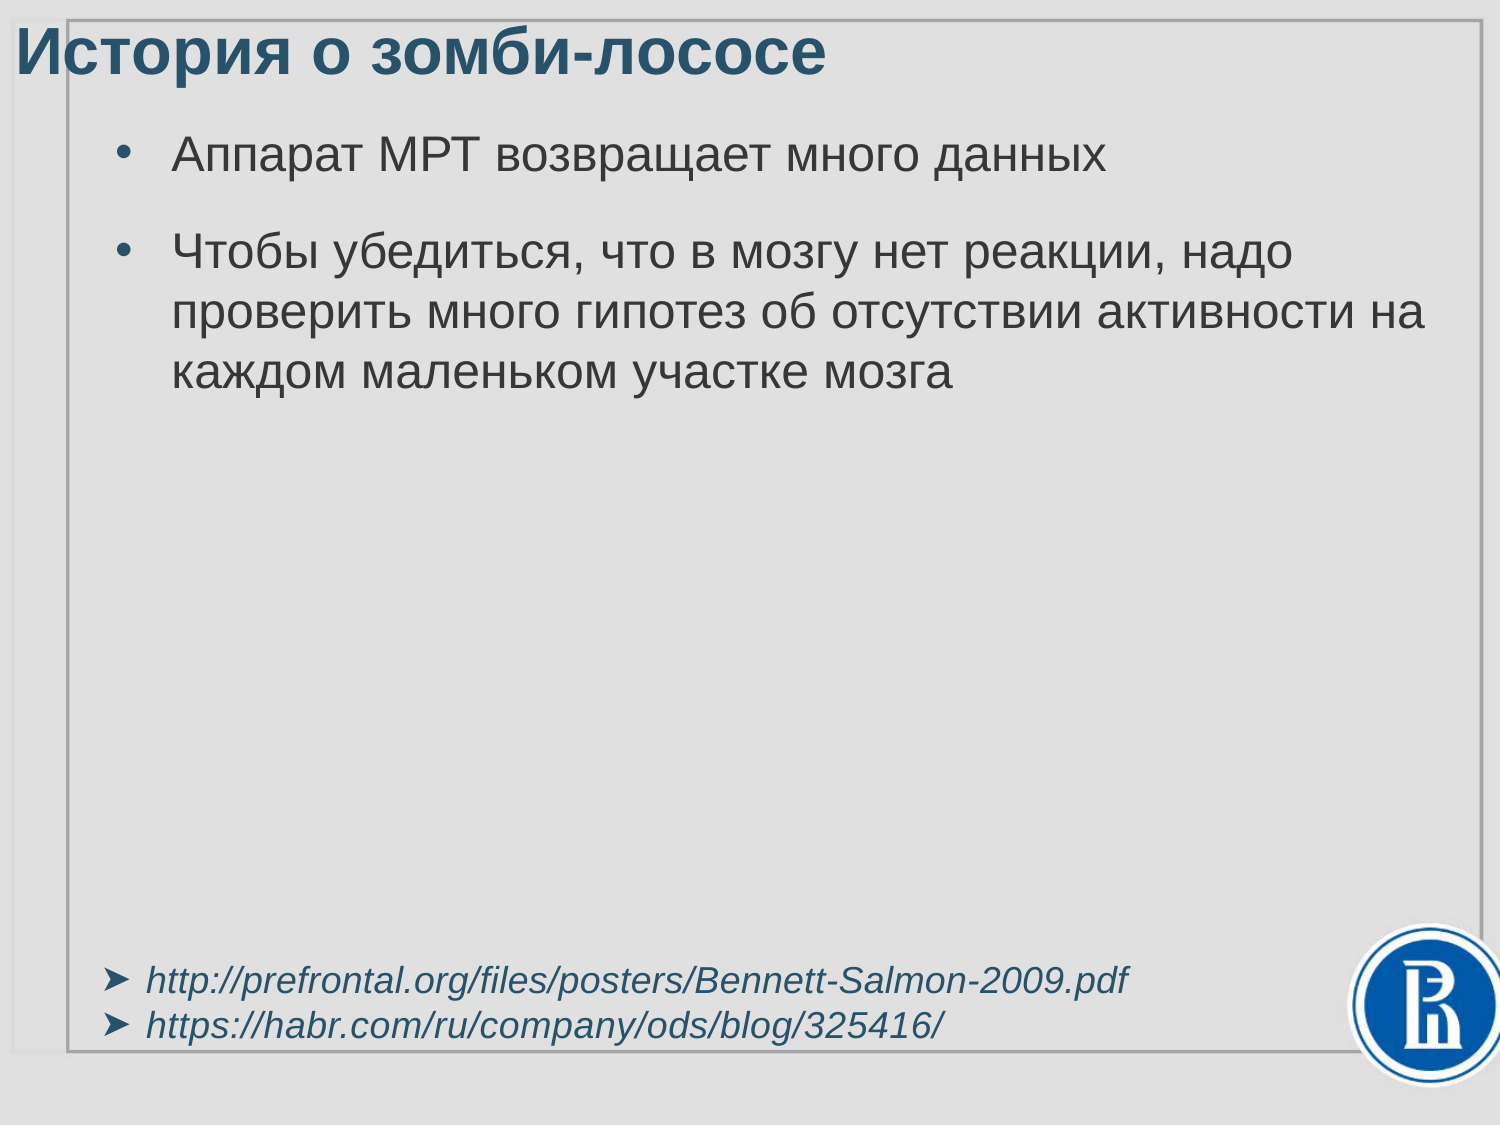

# История о зомби-лососе
Аппарат МРТ возвращает много данных
Чтобы убедиться, что в мозгу нет реакции, надо проверить много гипотез об отсутствии активности на каждом маленьком участке мозга
http://prefrontal.org/files/posters/Bennett-Salmon-2009.pdf
https://habr.com/ru/company/ods/blog/325416/